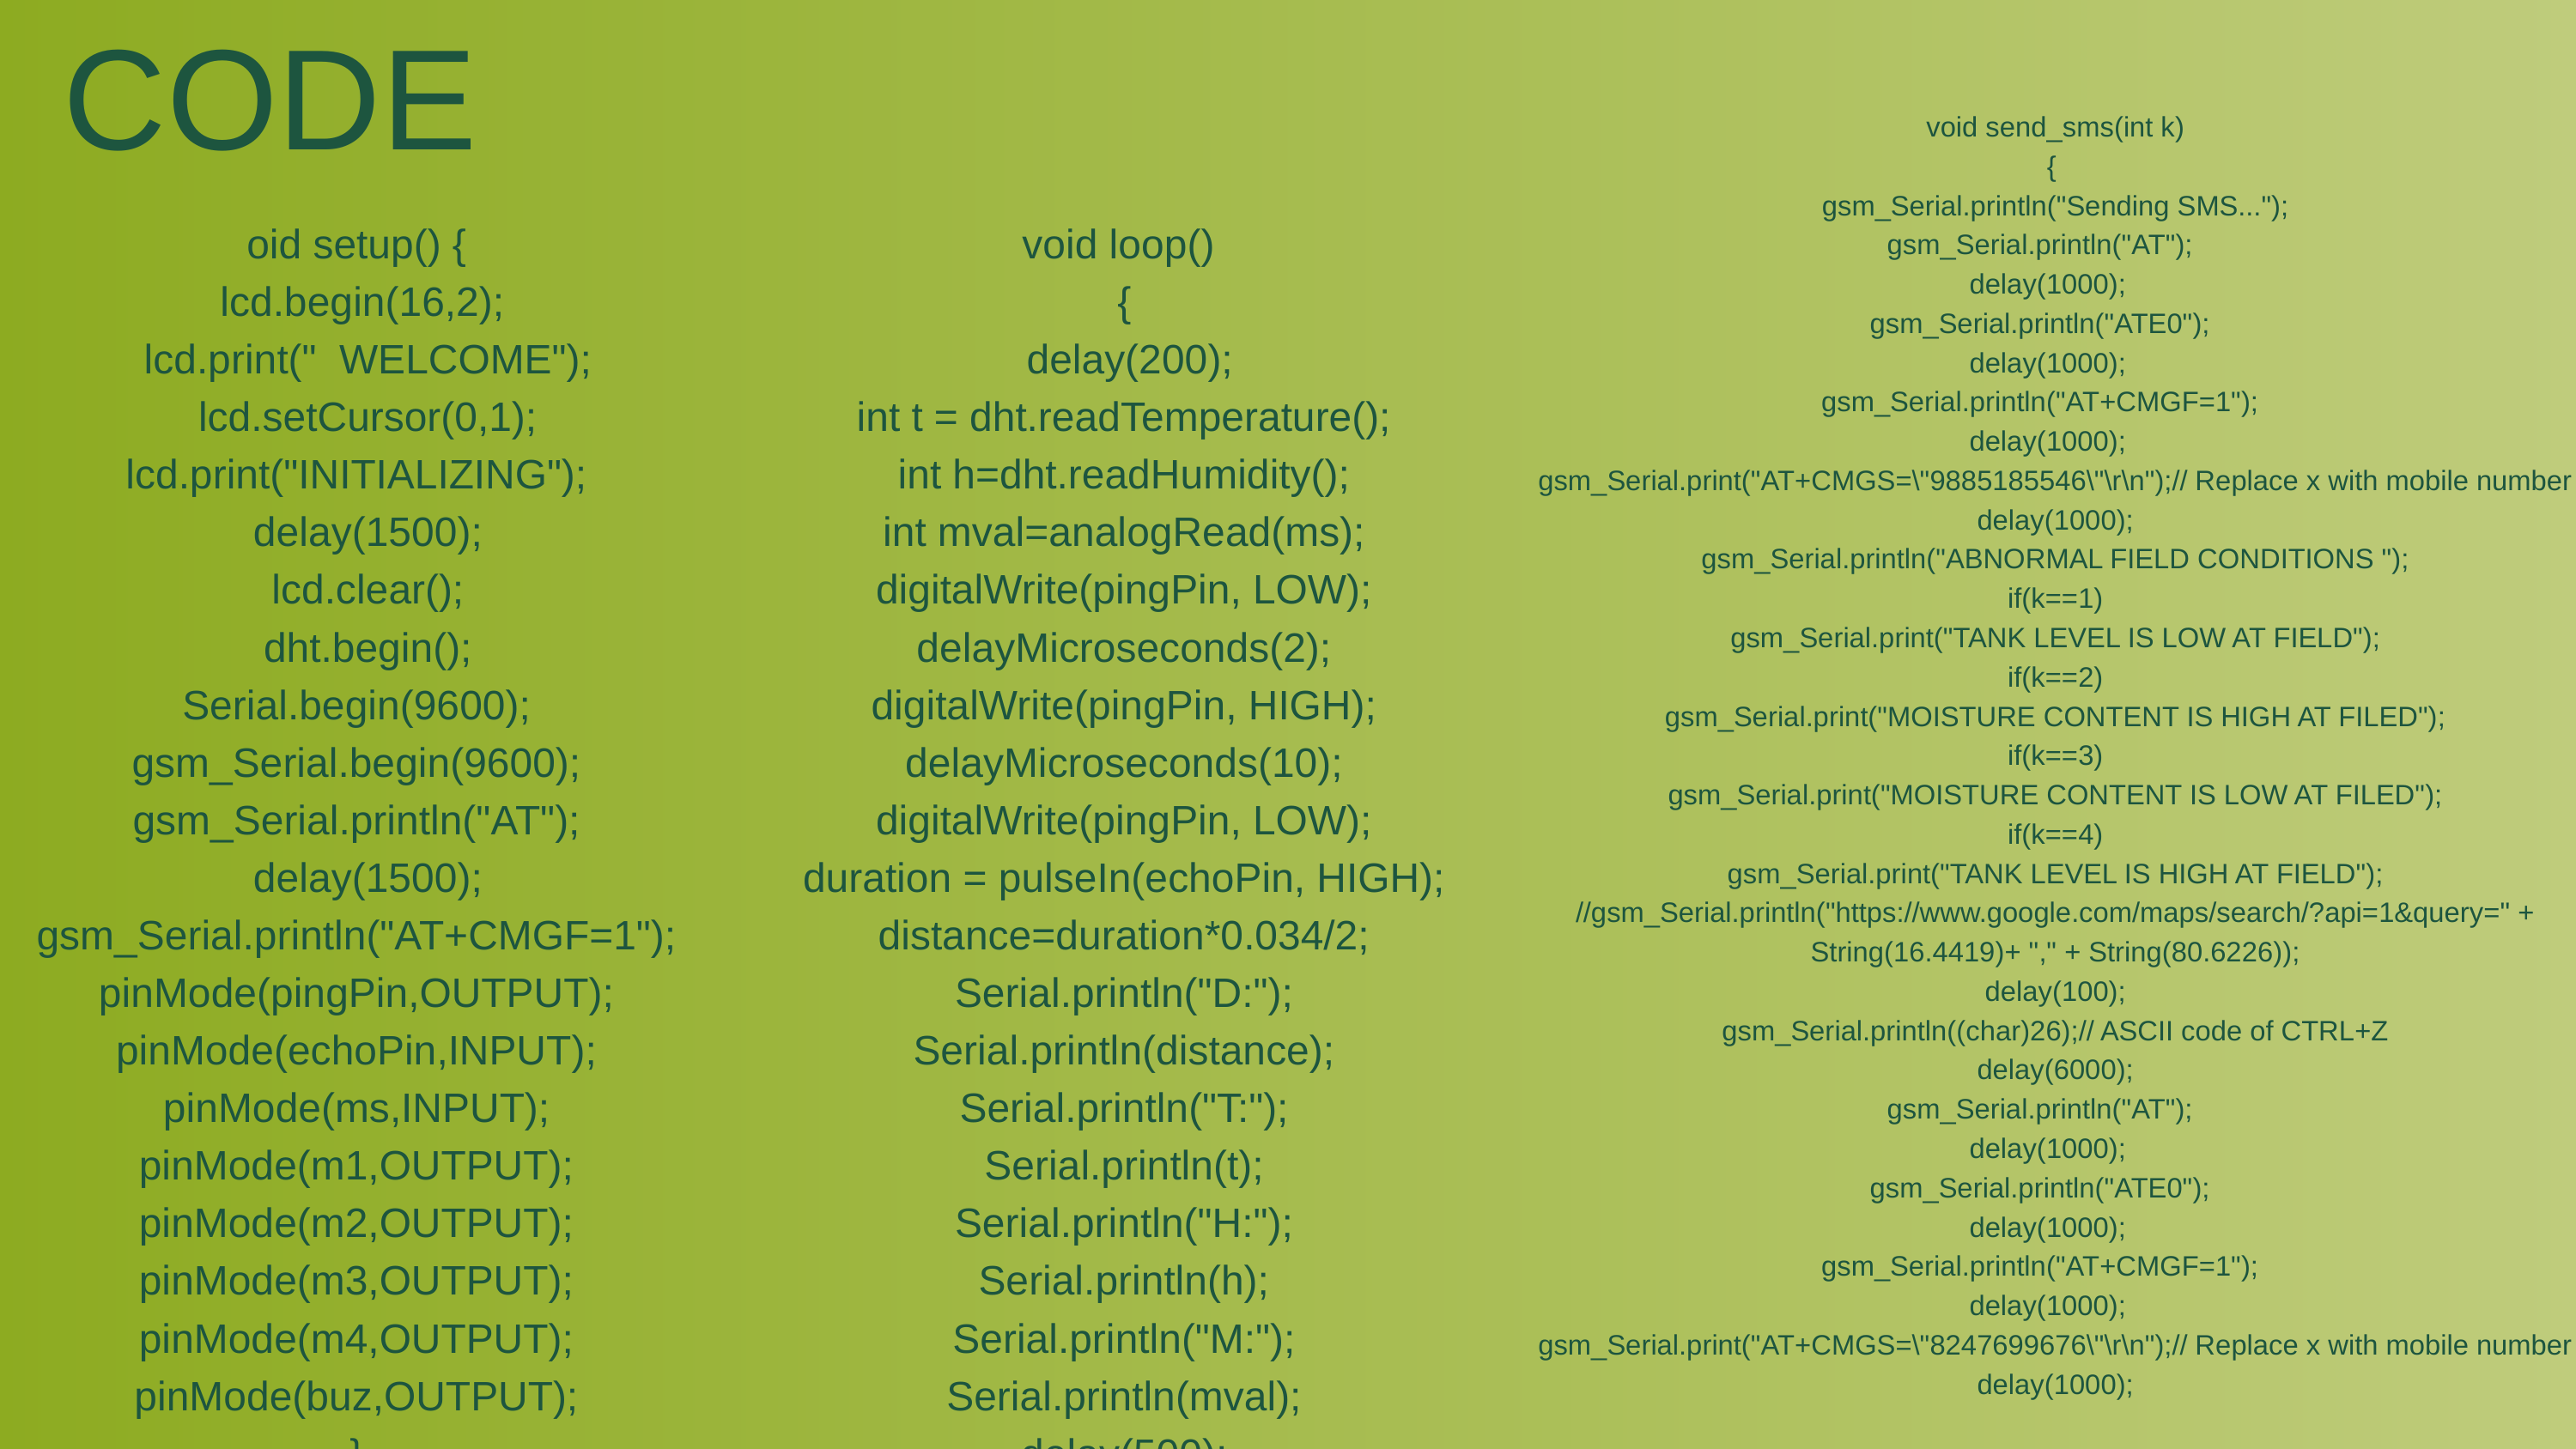

CODE
void send_sms(int k)
{
gsm_Serial.println("Sending SMS...");
gsm_Serial.println("AT");
delay(1000);
gsm_Serial.println("ATE0");
delay(1000);
gsm_Serial.println("AT+CMGF=1");
delay(1000);
gsm_Serial.print("AT+CMGS=\"9885185546\"\r\n");// Replace x with mobile number
delay(1000);
gsm_Serial.println("ABNORMAL FIELD CONDITIONS ");
if(k==1)
gsm_Serial.print("TANK LEVEL IS LOW AT FIELD");
if(k==2)
gsm_Serial.print("MOISTURE CONTENT IS HIGH AT FILED");
if(k==3)
gsm_Serial.print("MOISTURE CONTENT IS LOW AT FILED");
if(k==4)
gsm_Serial.print("TANK LEVEL IS HIGH AT FIELD");
//gsm_Serial.println("https://www.google.com/maps/search/?api=1&query=" + String(16.4419)+ "," + String(80.6226));
delay(100);
gsm_Serial.println((char)26);// ASCII code of CTRL+Z
delay(6000);
gsm_Serial.println("AT");
delay(1000);
gsm_Serial.println("ATE0");
delay(1000);
gsm_Serial.println("AT+CMGF=1");
delay(1000);
gsm_Serial.print("AT+CMGS=\"8247699676\"\r\n");// Replace x with mobile number
delay(1000);
oid setup() {
 lcd.begin(16,2);
  lcd.print("  WELCOME");
  lcd.setCursor(0,1);
  lcd.print("INITIALIZING");
  delay(1500);
  lcd.clear();
  dht.begin();
Serial.begin(9600);
gsm_Serial.begin(9600);
gsm_Serial.println("AT");
  delay(1500);
gsm_Serial.println("AT+CMGF=1");
pinMode(pingPin,OUTPUT);
pinMode(echoPin,INPUT);
pinMode(ms,INPUT);
pinMode(m1,OUTPUT);
pinMode(m2,OUTPUT);
pinMode(m3,OUTPUT);
pinMode(m4,OUTPUT);
pinMode(buz,OUTPUT);
}
void loop()
{
 delay(200);
int t = dht.readTemperature();
int h=dht.readHumidity();
int mval=analogRead(ms);
digitalWrite(pingPin, LOW);
delayMicroseconds(2);
digitalWrite(pingPin, HIGH);
delayMicroseconds(10);
digitalWrite(pingPin, LOW);
duration = pulseIn(echoPin, HIGH);
distance=duration*0.034/2;
Serial.println("D:");
Serial.println(distance);
Serial.println("T:");
Serial.println(t);
Serial.println("H:");
Serial.println(h);
Serial.println("M:");
Serial.println(mval);
delay(500);